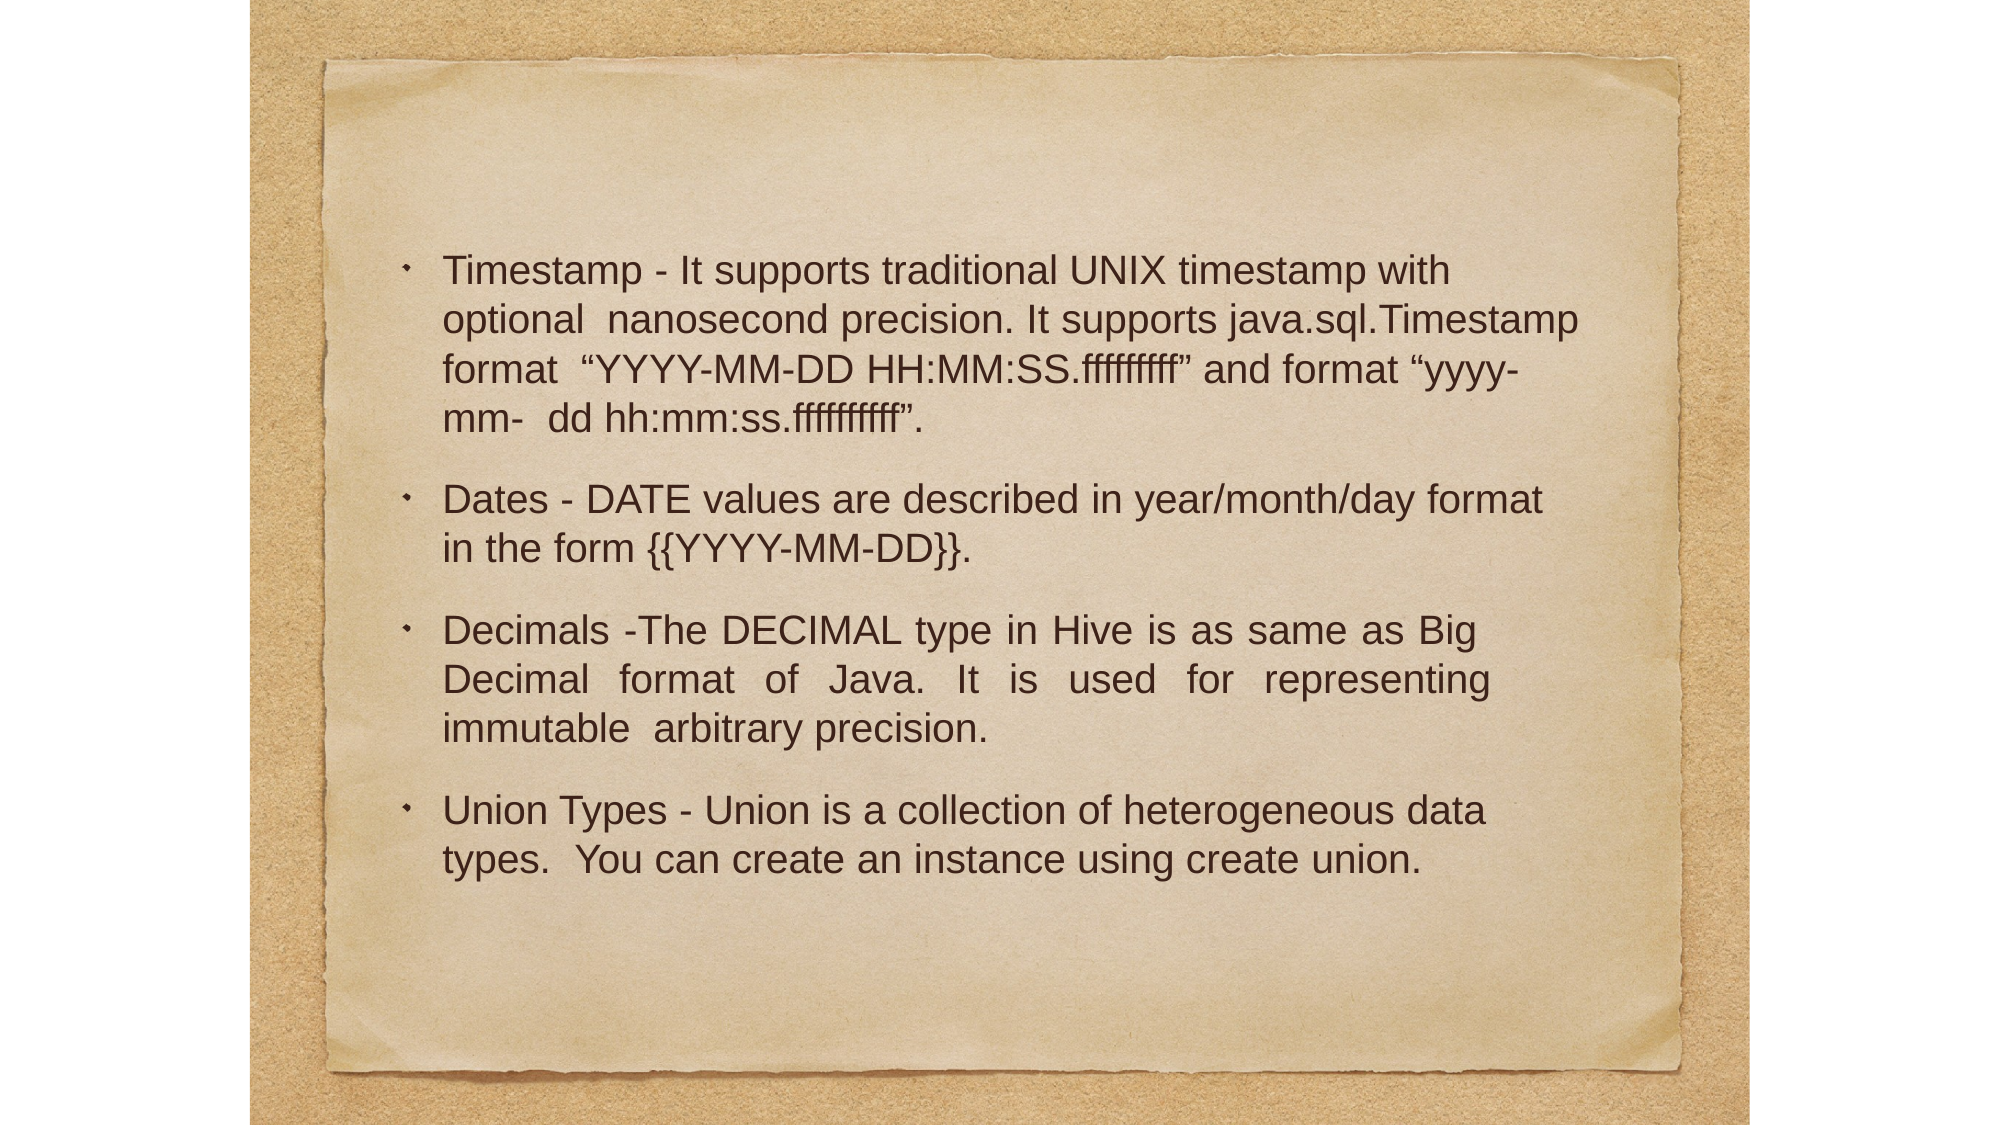

Timestamp - It supports traditional UNIX timestamp with optional  nanosecond precision. It supports java.sql.Timestamp format  “YYYY-MM-DD HH:MM:SS.fffffffff” and format “yyyy-mm-  dd hh:mm:ss.ffffffffff”.
Dates - DATE values are described in year/month/day format  in the form {{YYYY-MM-DD}}.
Decimals -The DECIMAL type in Hive is as same as Big  Decimal format of Java. It is used for representing immutable  arbitrary precision.
Union Types - Union is a collection of heterogeneous data types.  You can create an instance using create union.